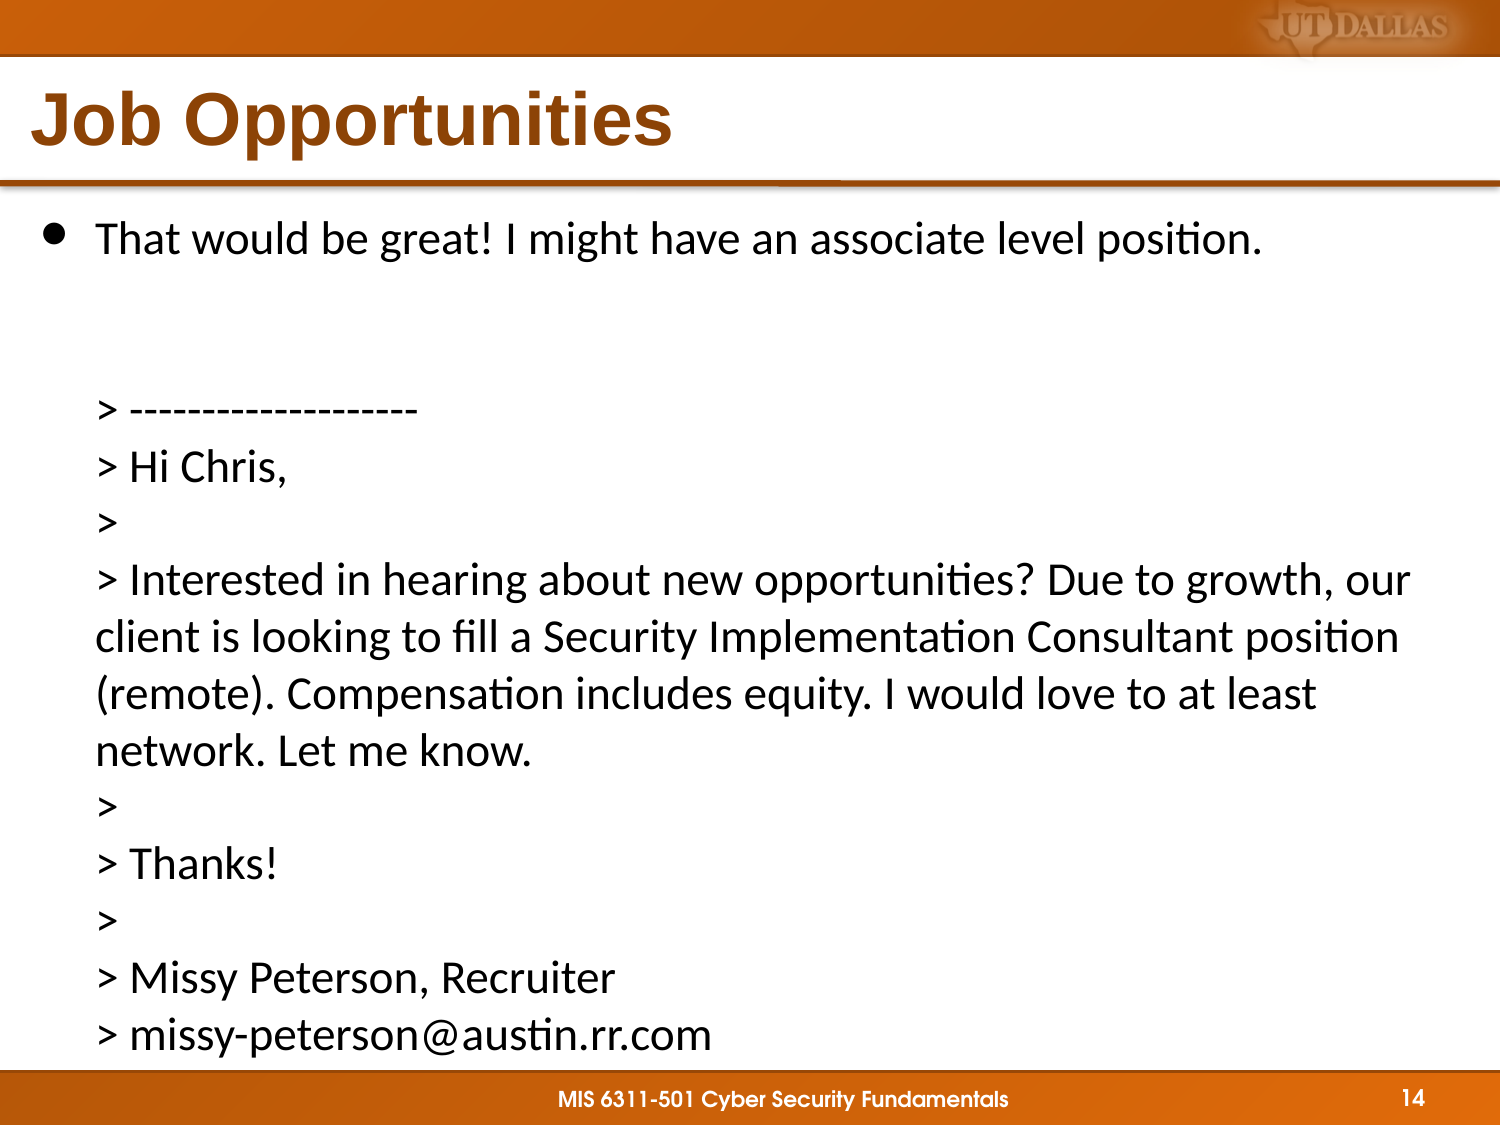

# Job Opportunities
That would be great! I might have an associate level position.
> --------------------
> Hi Chris,
>
> Interested in hearing about new opportunities? Due to growth, our client is looking to fill a Security Implementation Consultant position (remote). Compensation includes equity. I would love to at least network. Let me know.
>
> Thanks!
>
> Missy Peterson, Recruiter
> missy-peterson@austin.rr.com
14